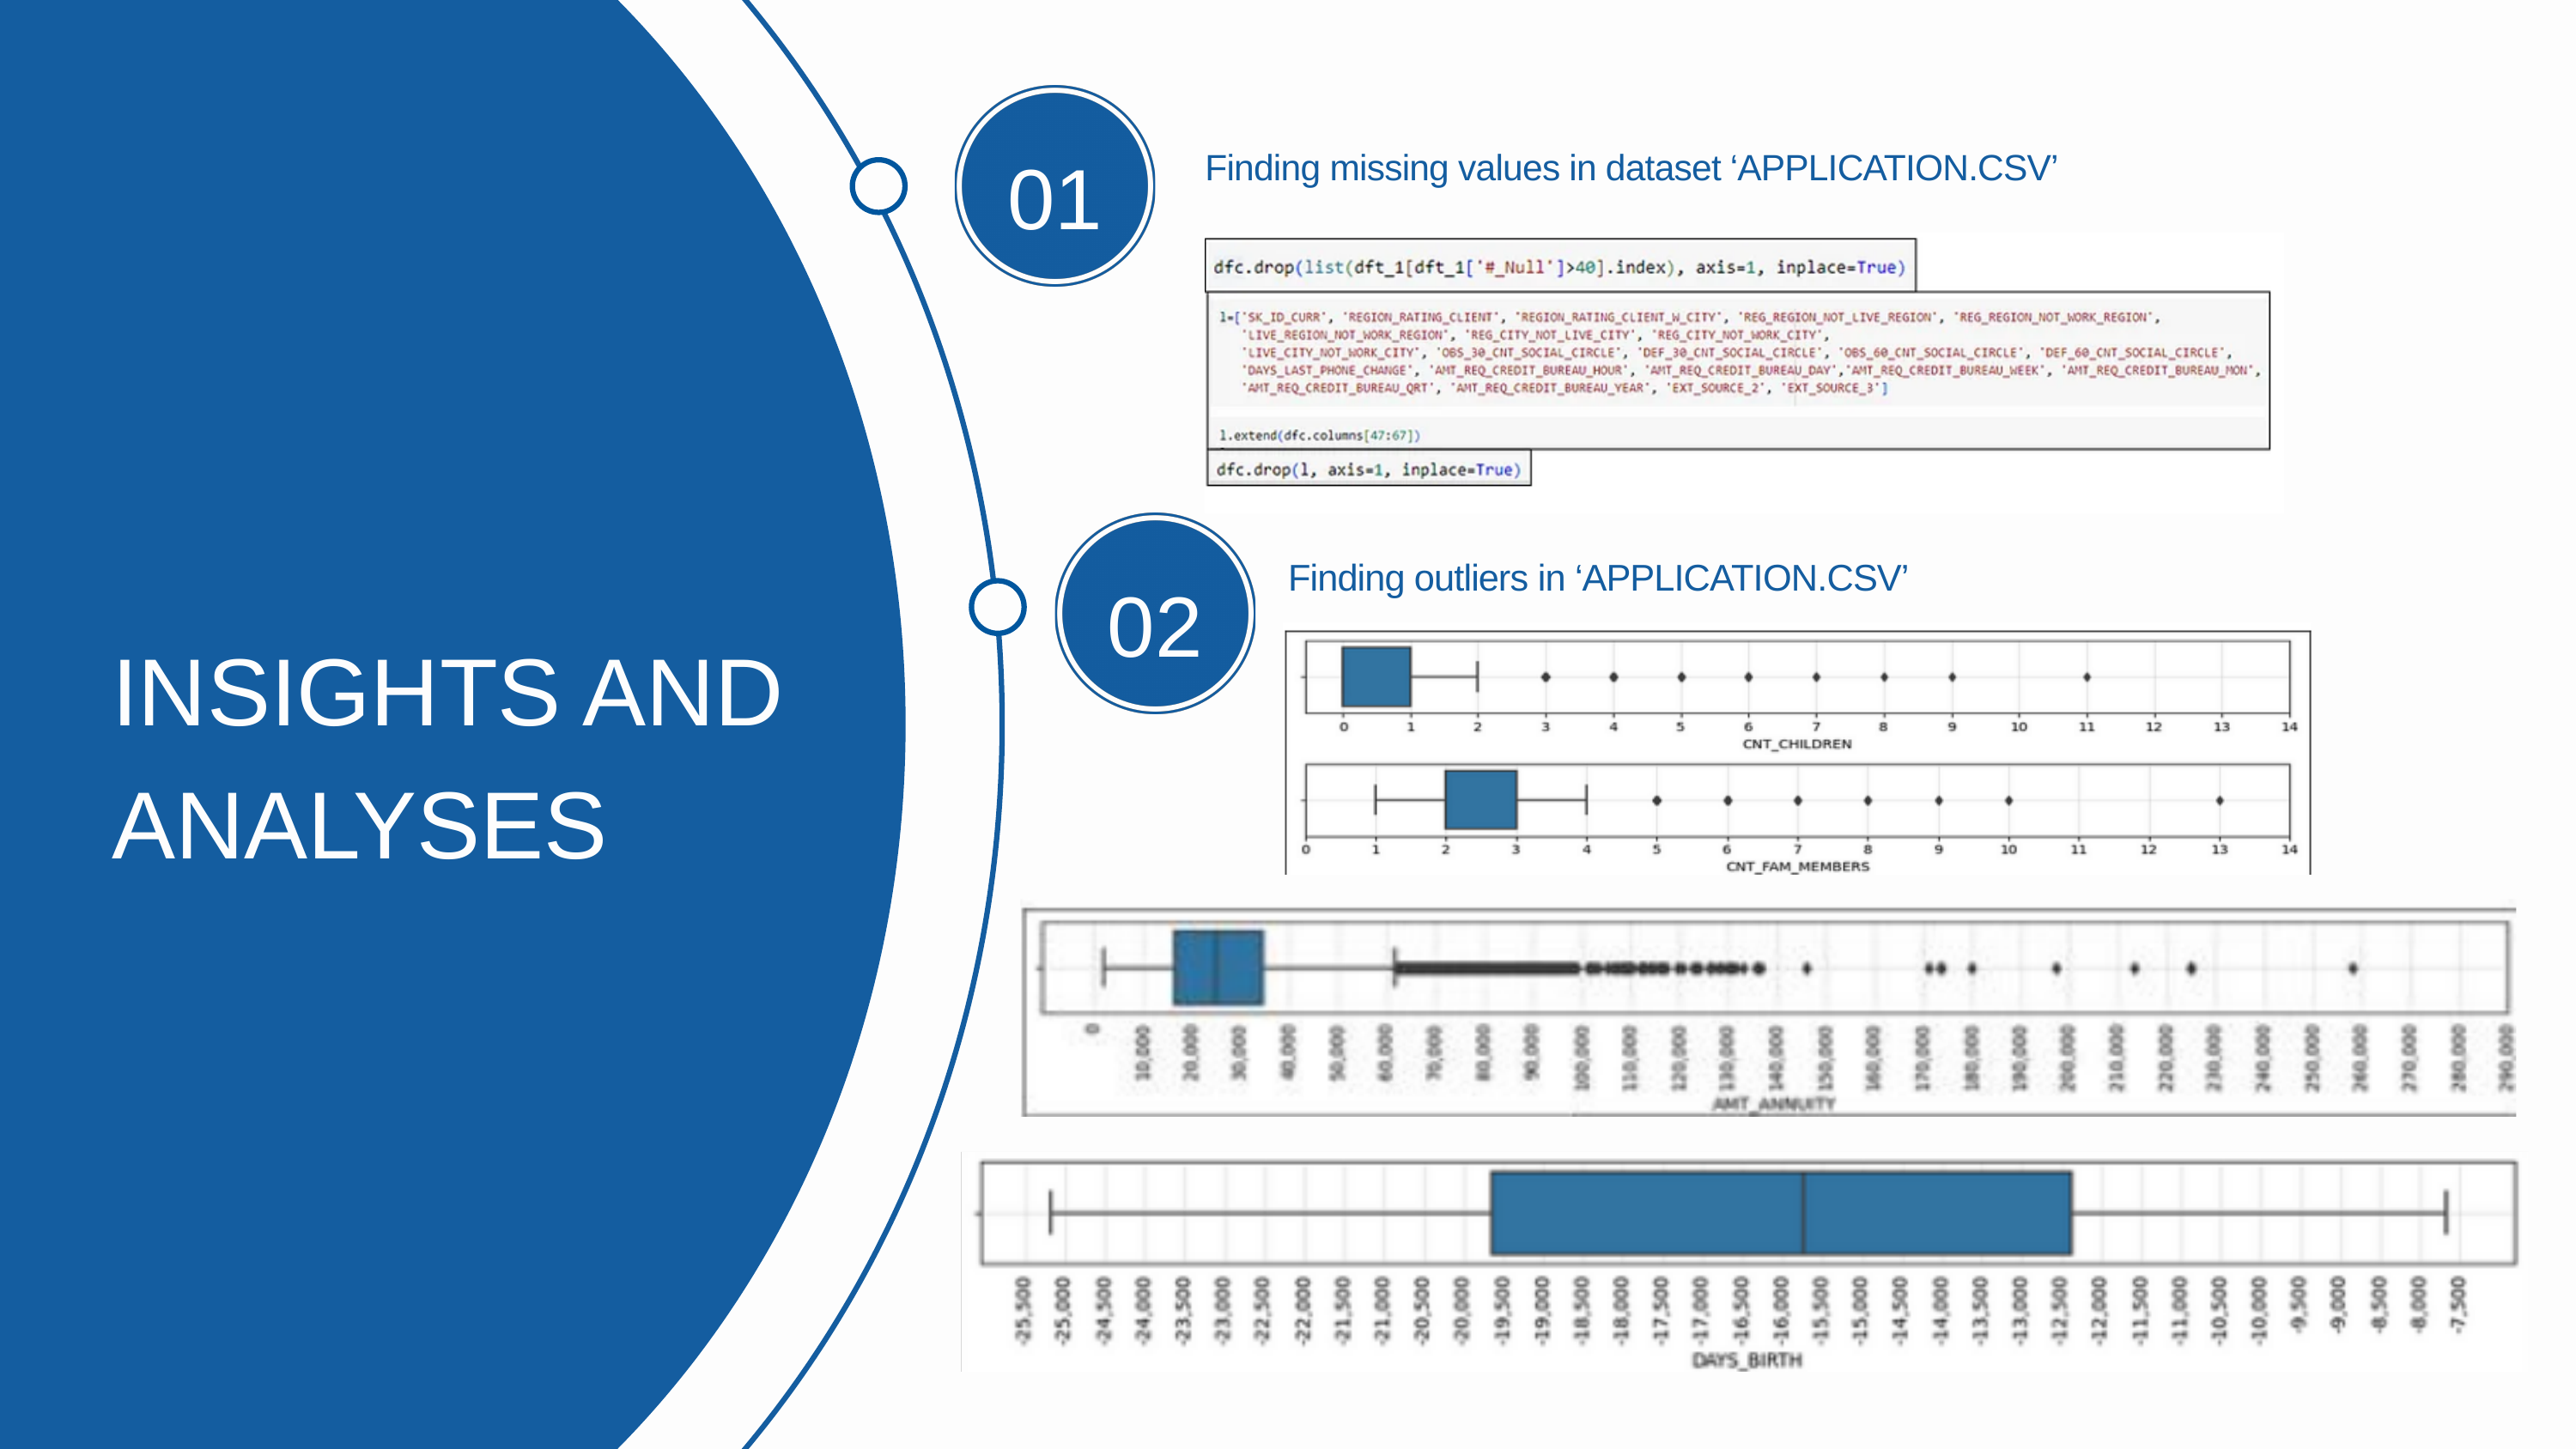

01
Finding missing values in dataset ‘APPLICATION.CSV’

02
Finding outliers in ‘APPLICATION.CSV’

INSIGHTS AND ANALYSES